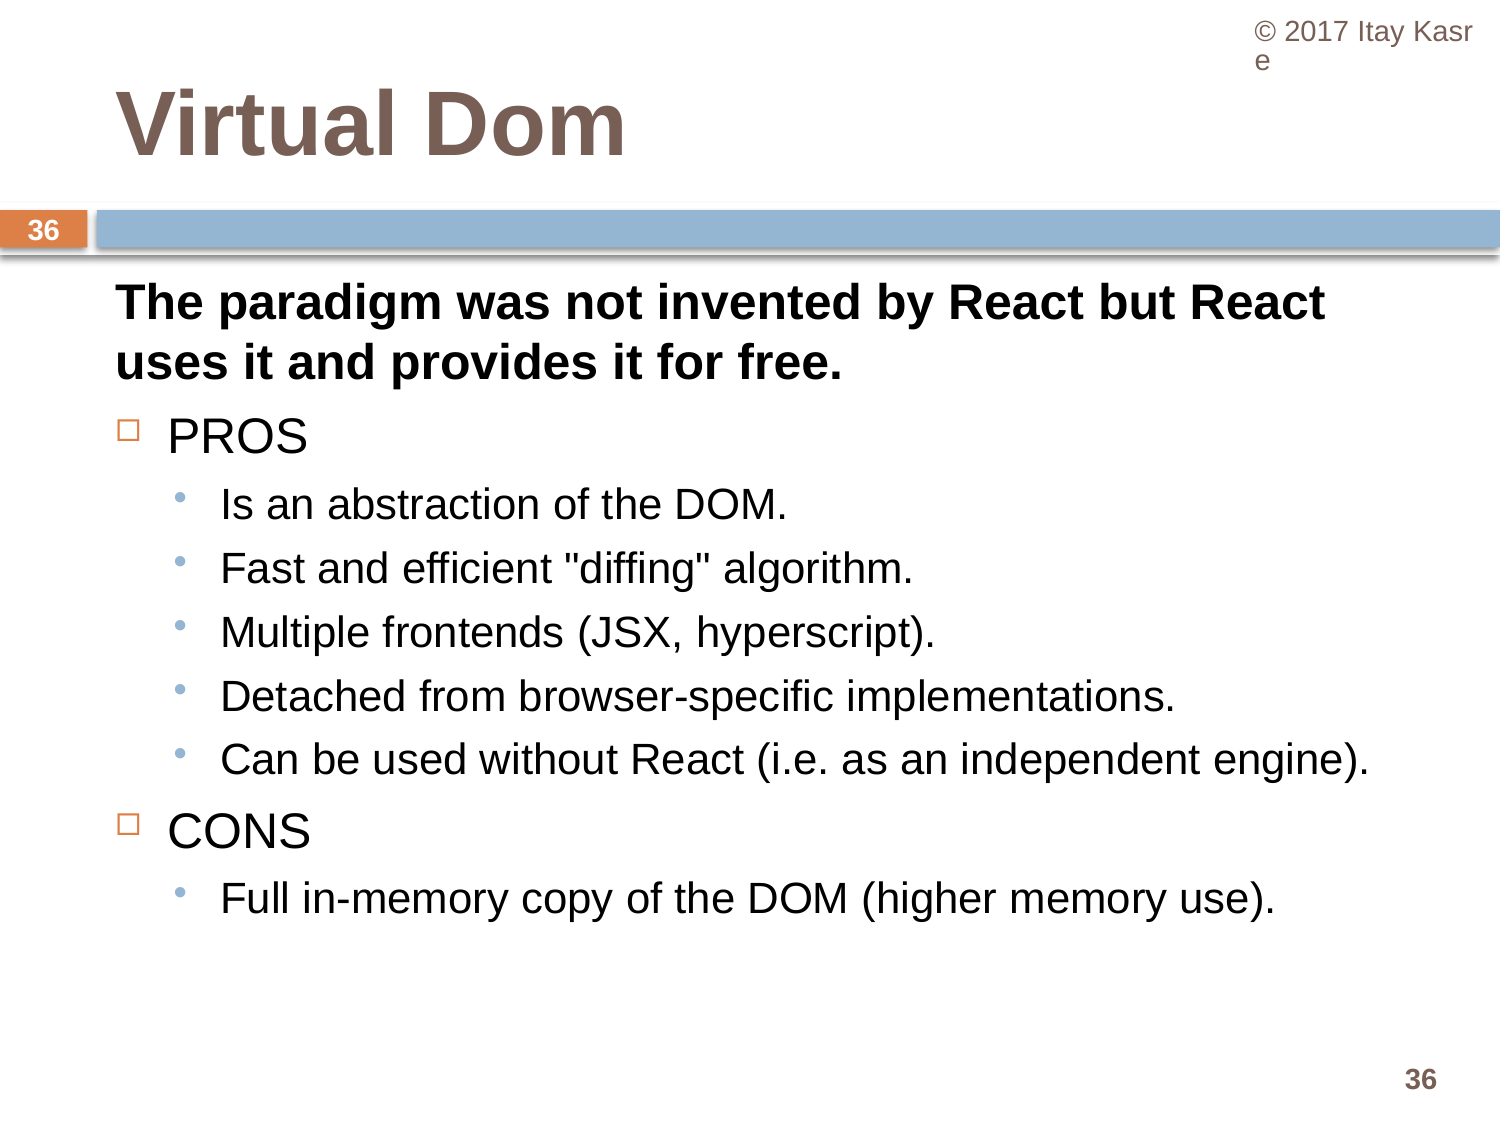

© 2017 Itay Kasre
# Virtual Dom
36
The paradigm was not invented by React but React uses it and provides it for free.
PROS
Is an abstraction of the DOM.
Fast and efficient "diffing" algorithm.
Multiple frontends (JSX, hyperscript).
Detached from browser-specific implementations.
Can be used without React (i.e. as an independent engine).
CONS
Full in-memory copy of the DOM (higher memory use).